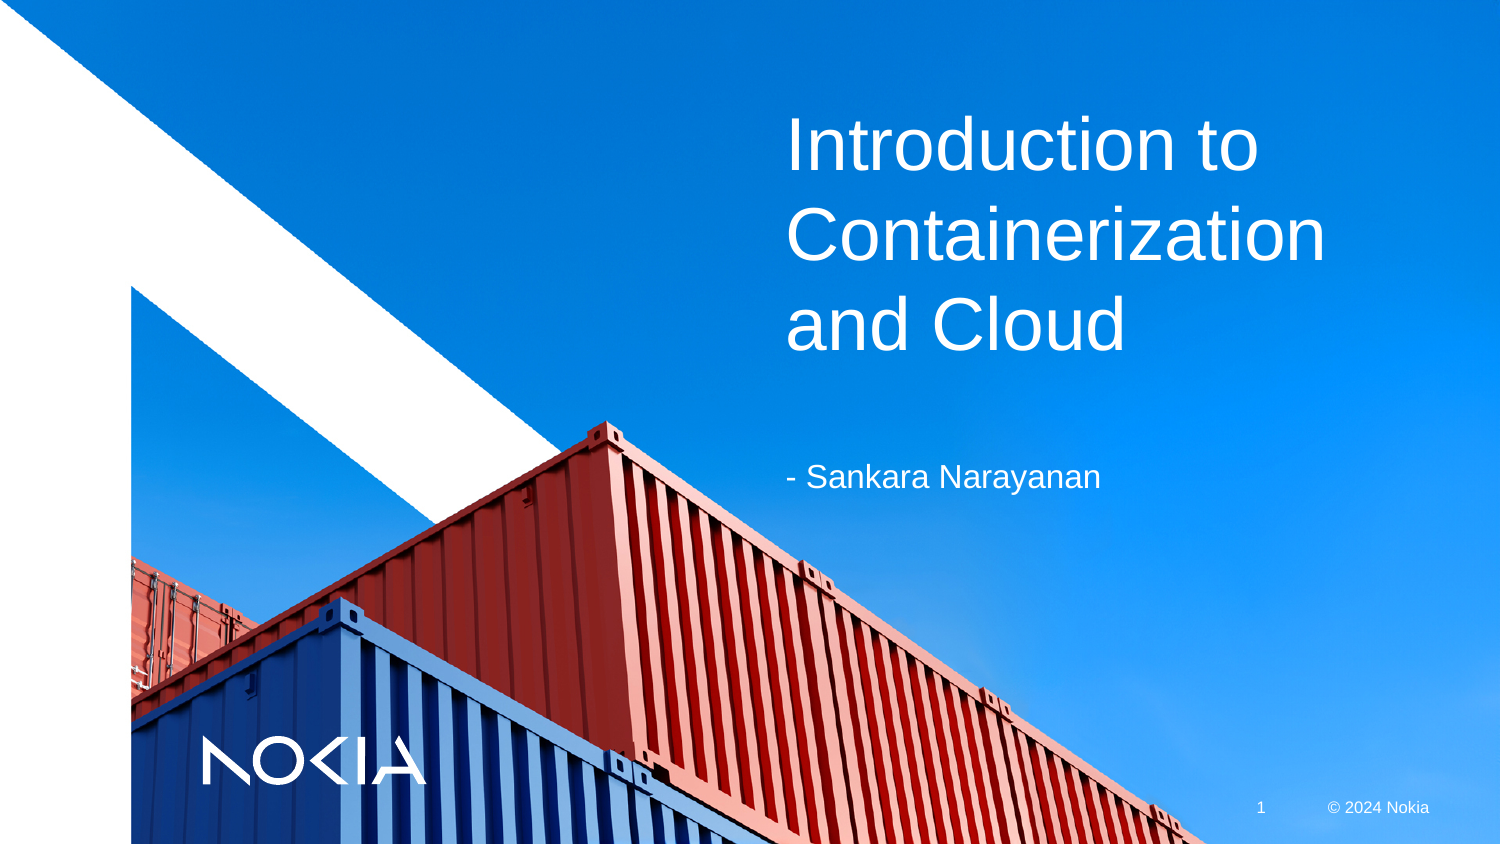

# Introduction to Containerization and Cloud
- Sankara Narayanan